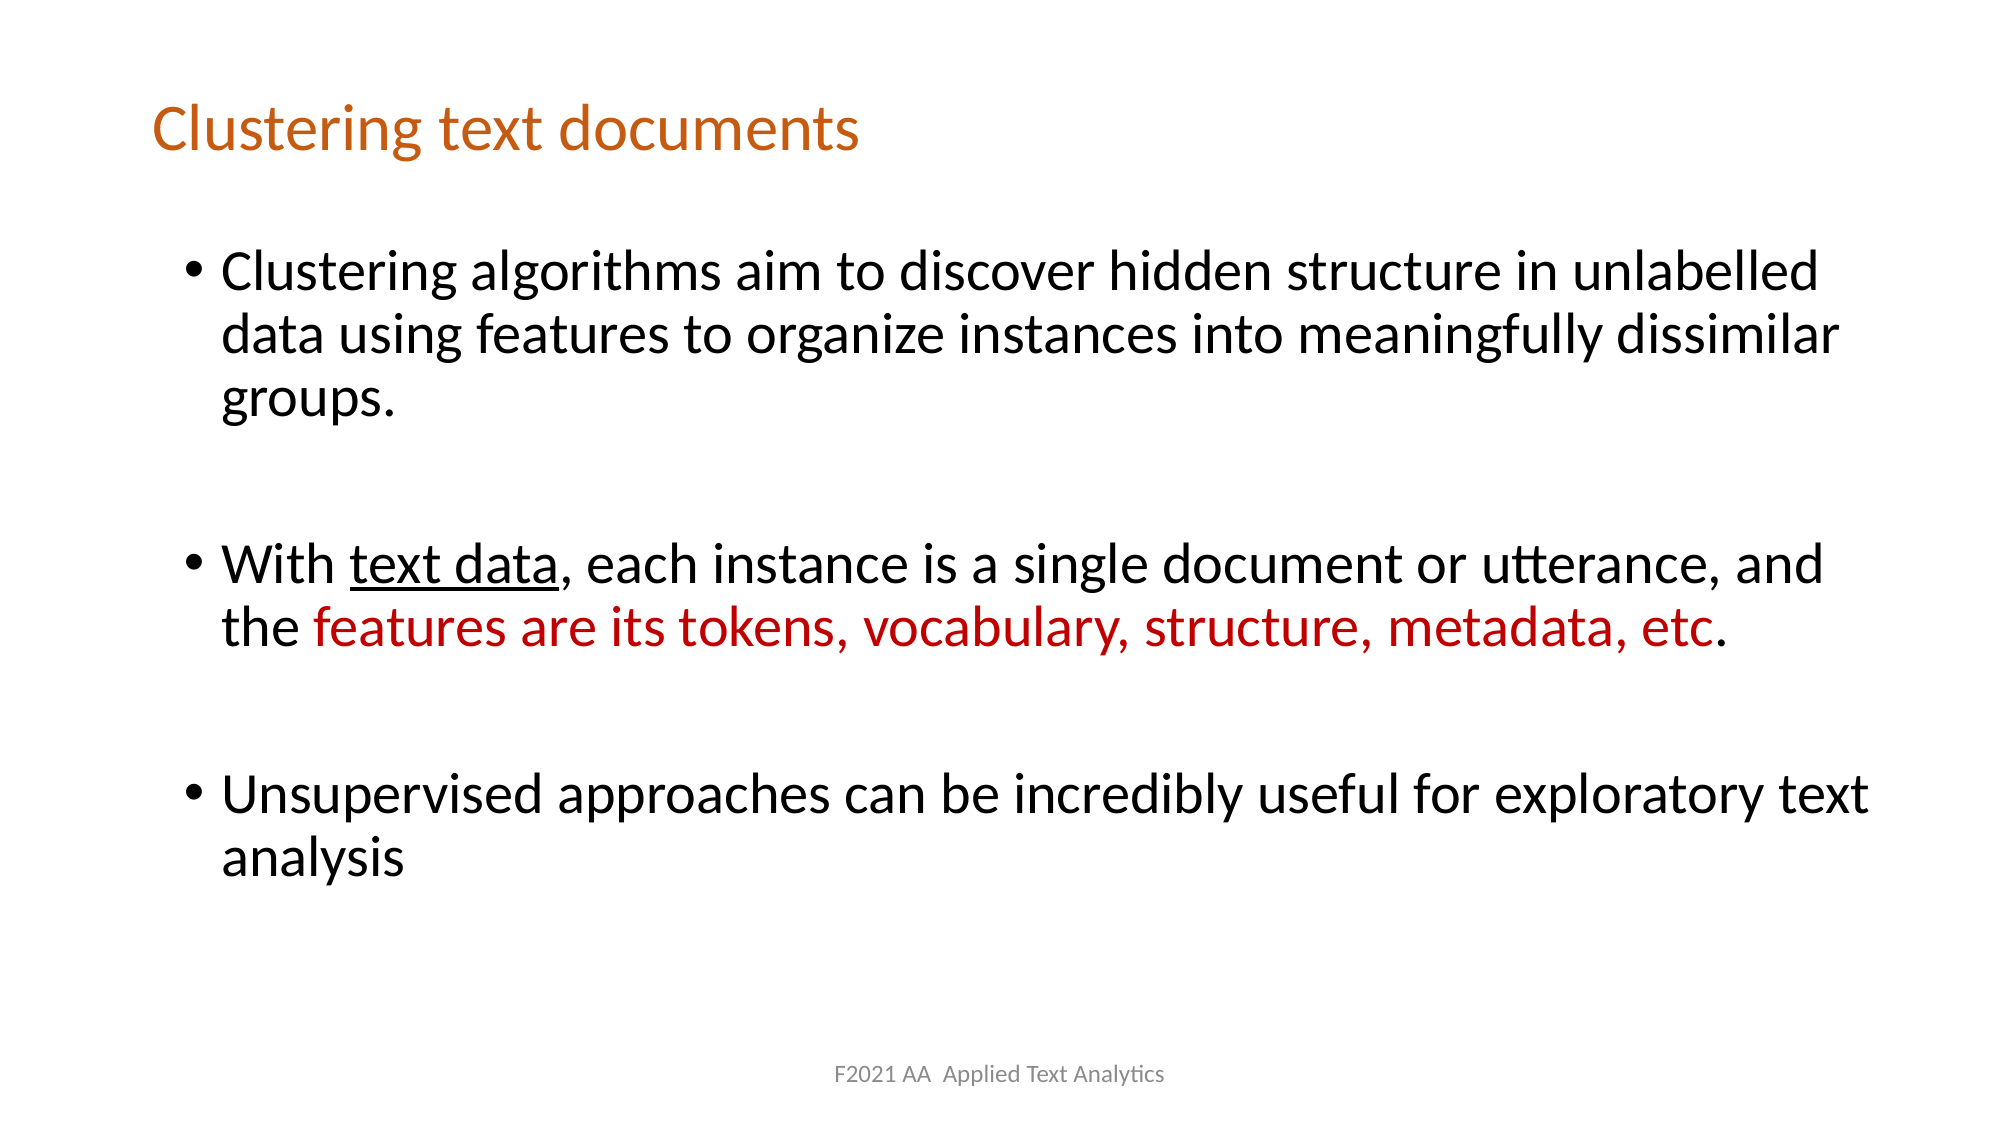

# Clustering text documents
Clustering algorithms aim to discover hidden structure in unlabelled data using features to organize instances into meaningfully dissimilar groups.

With text data, each instance is a single document or utterance, and the features are its tokens, vocabulary, structure, metadata, etc.

Unsupervised approaches can be incredibly useful for exploratory text analysis

F2021 AA  Applied Text Analytics